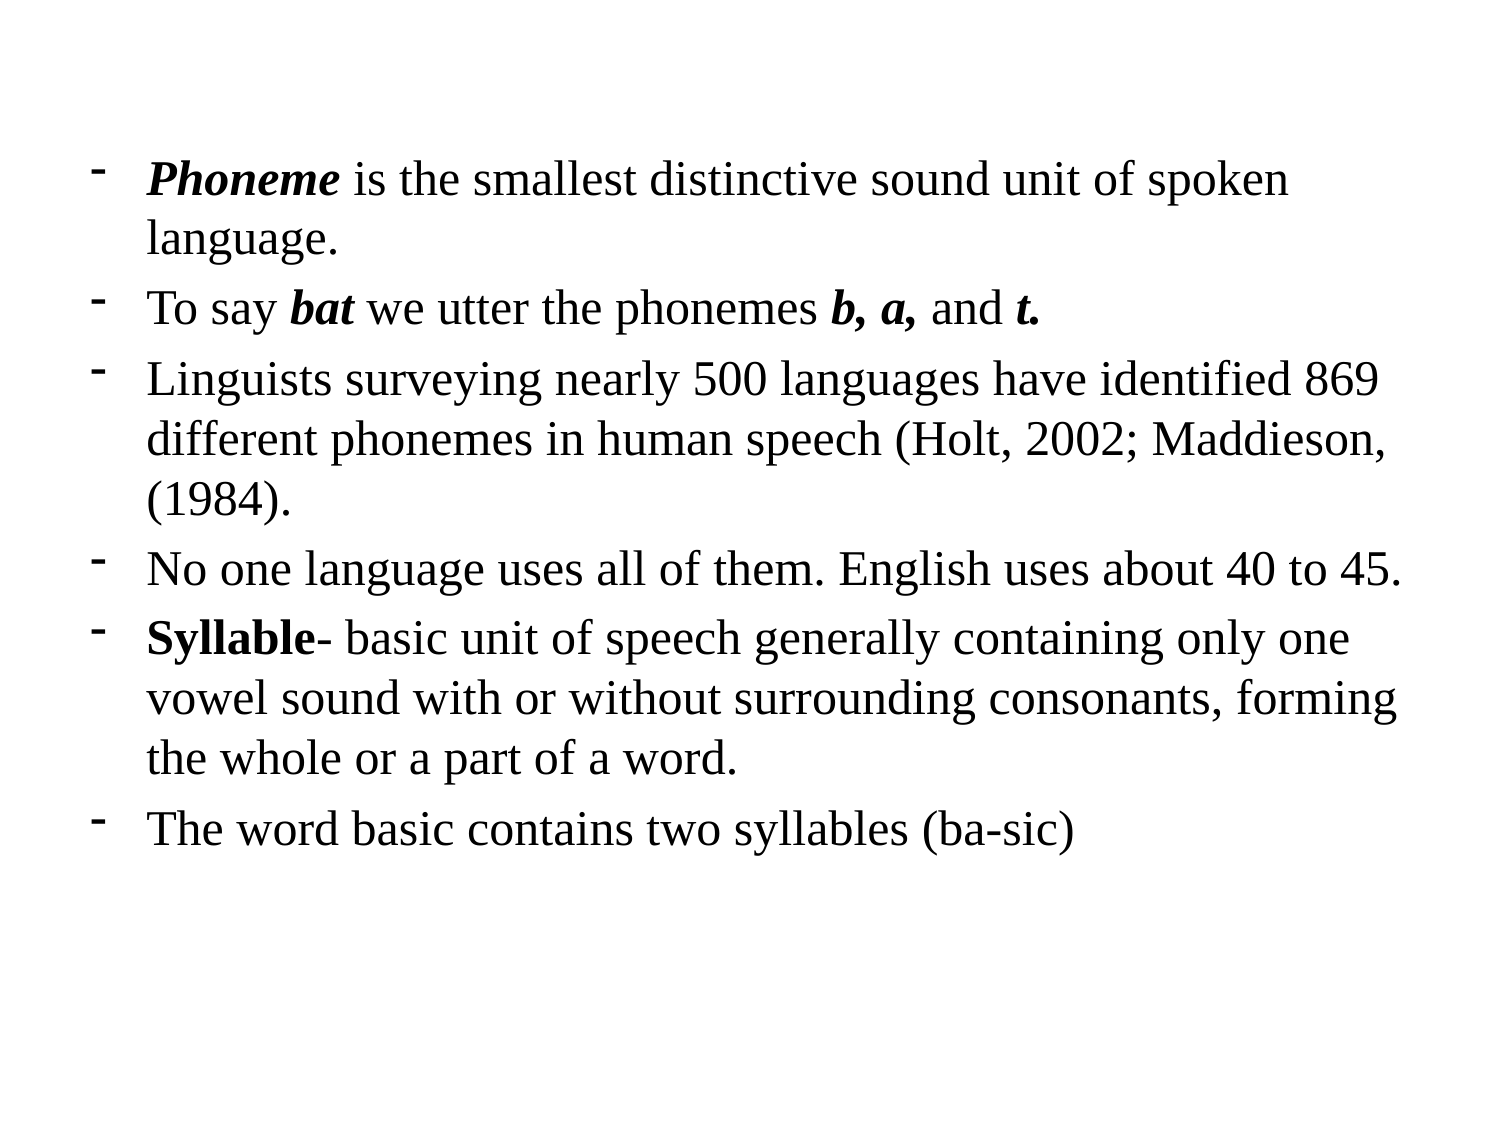

Phoneme is the smallest distinctive sound unit of spoken language.
To say bat we utter the phonemes b, a, and t.
Linguists surveying nearly 500 languages have identified 869 different phonemes in human speech (Holt, 2002; Maddieson, (1984).
No one language uses all of them. English uses about 40 to 45.
Syllable- basic unit of speech generally containing only one vowel sound with or without surrounding consonants, forming the whole or a part of a word.
The word basic contains two syllables (ba-sic)